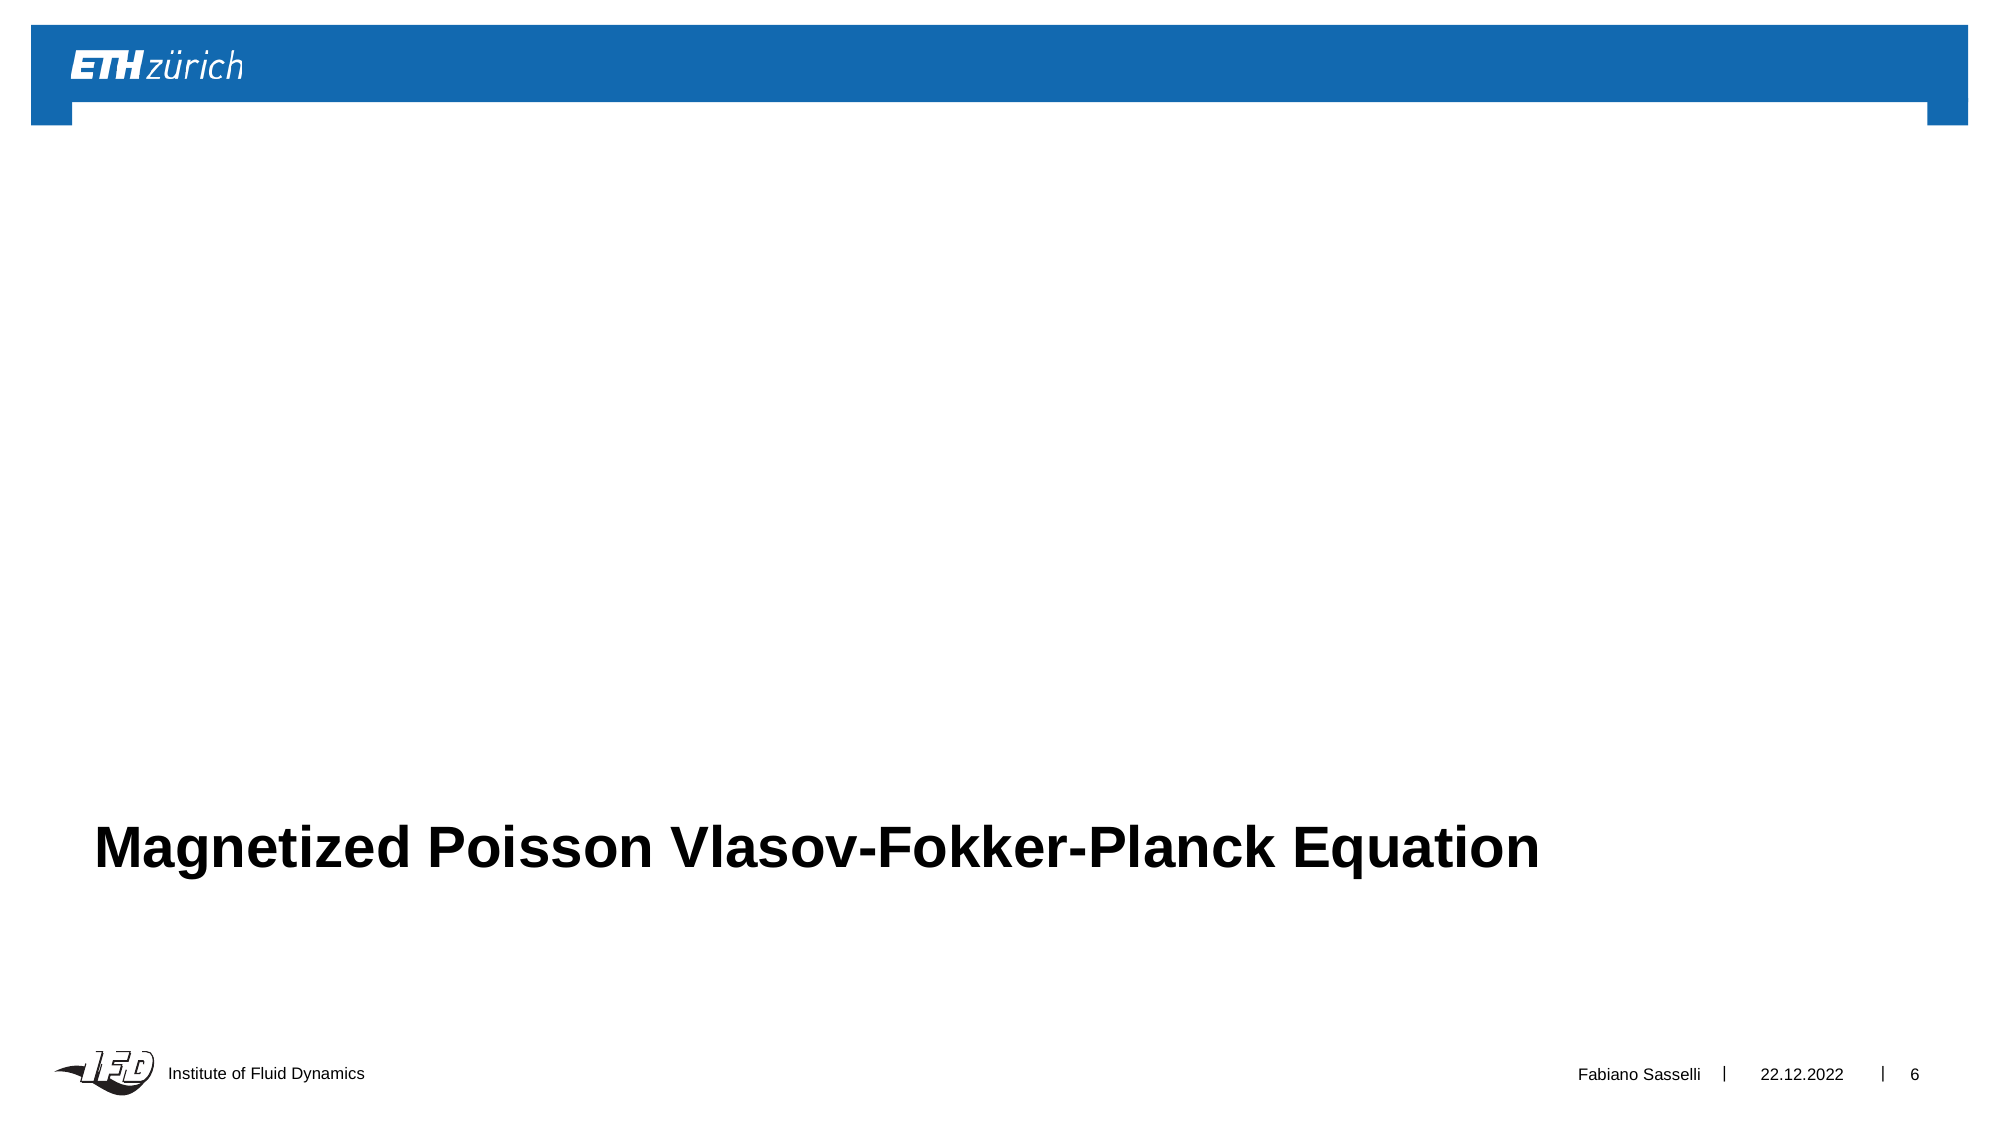

# Magnetized Poisson Vlasov-Fokker-Planck Equation
Fabiano Sasselli
22.12.2022
6